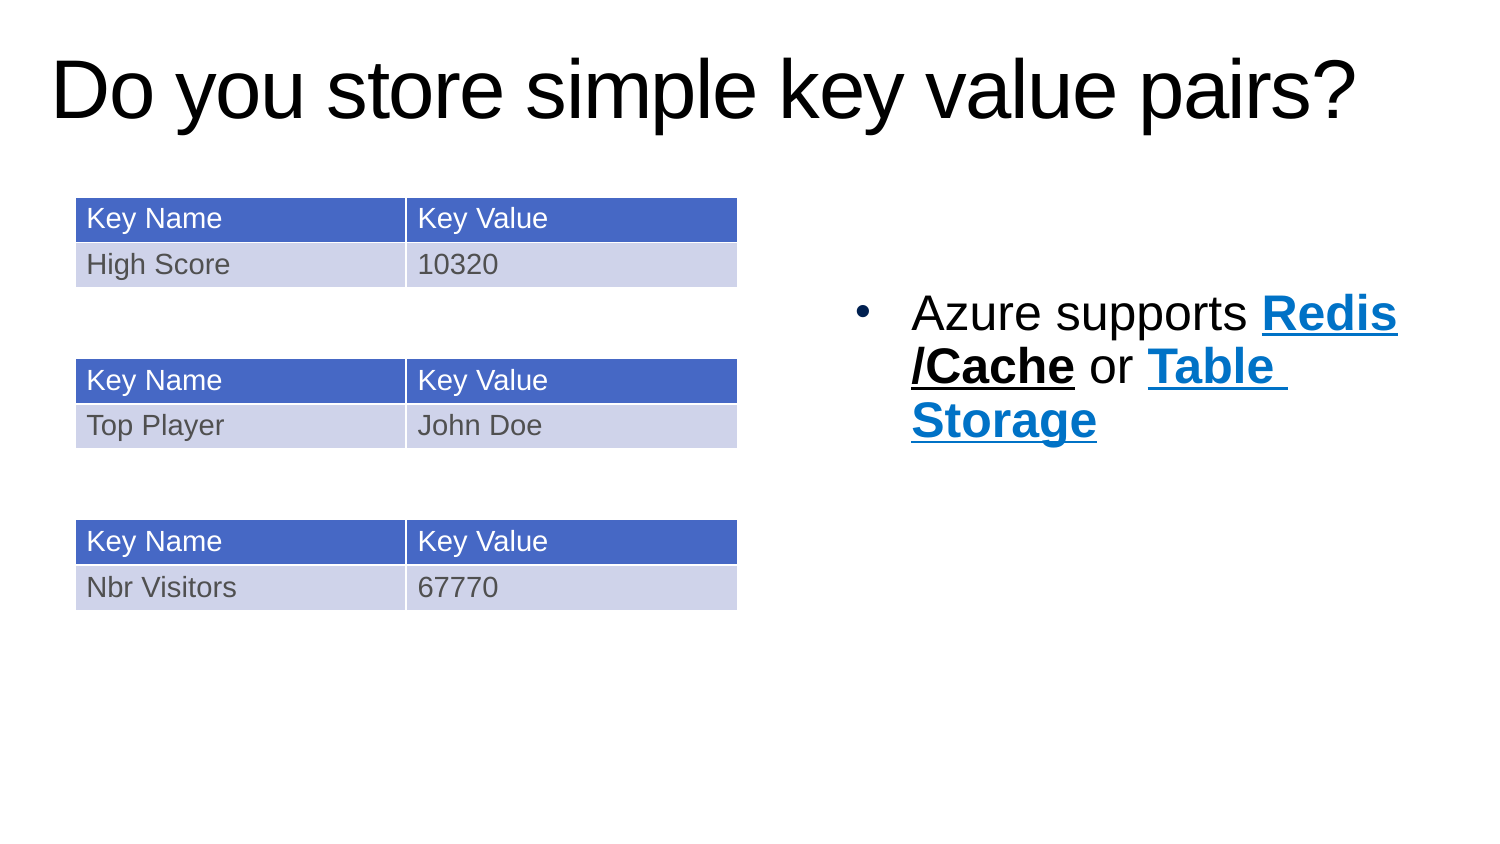

# Do you store simple key value pairs?
| Key Name | Key Value |
| --- | --- |
| High Score | 10320 |
Azure supports Redis/Cache or Table Storage
| Key Name | Key Value |
| --- | --- |
| Top Player | John Doe |
| Key Name | Key Value |
| --- | --- |
| Nbr Visitors | 67770 |